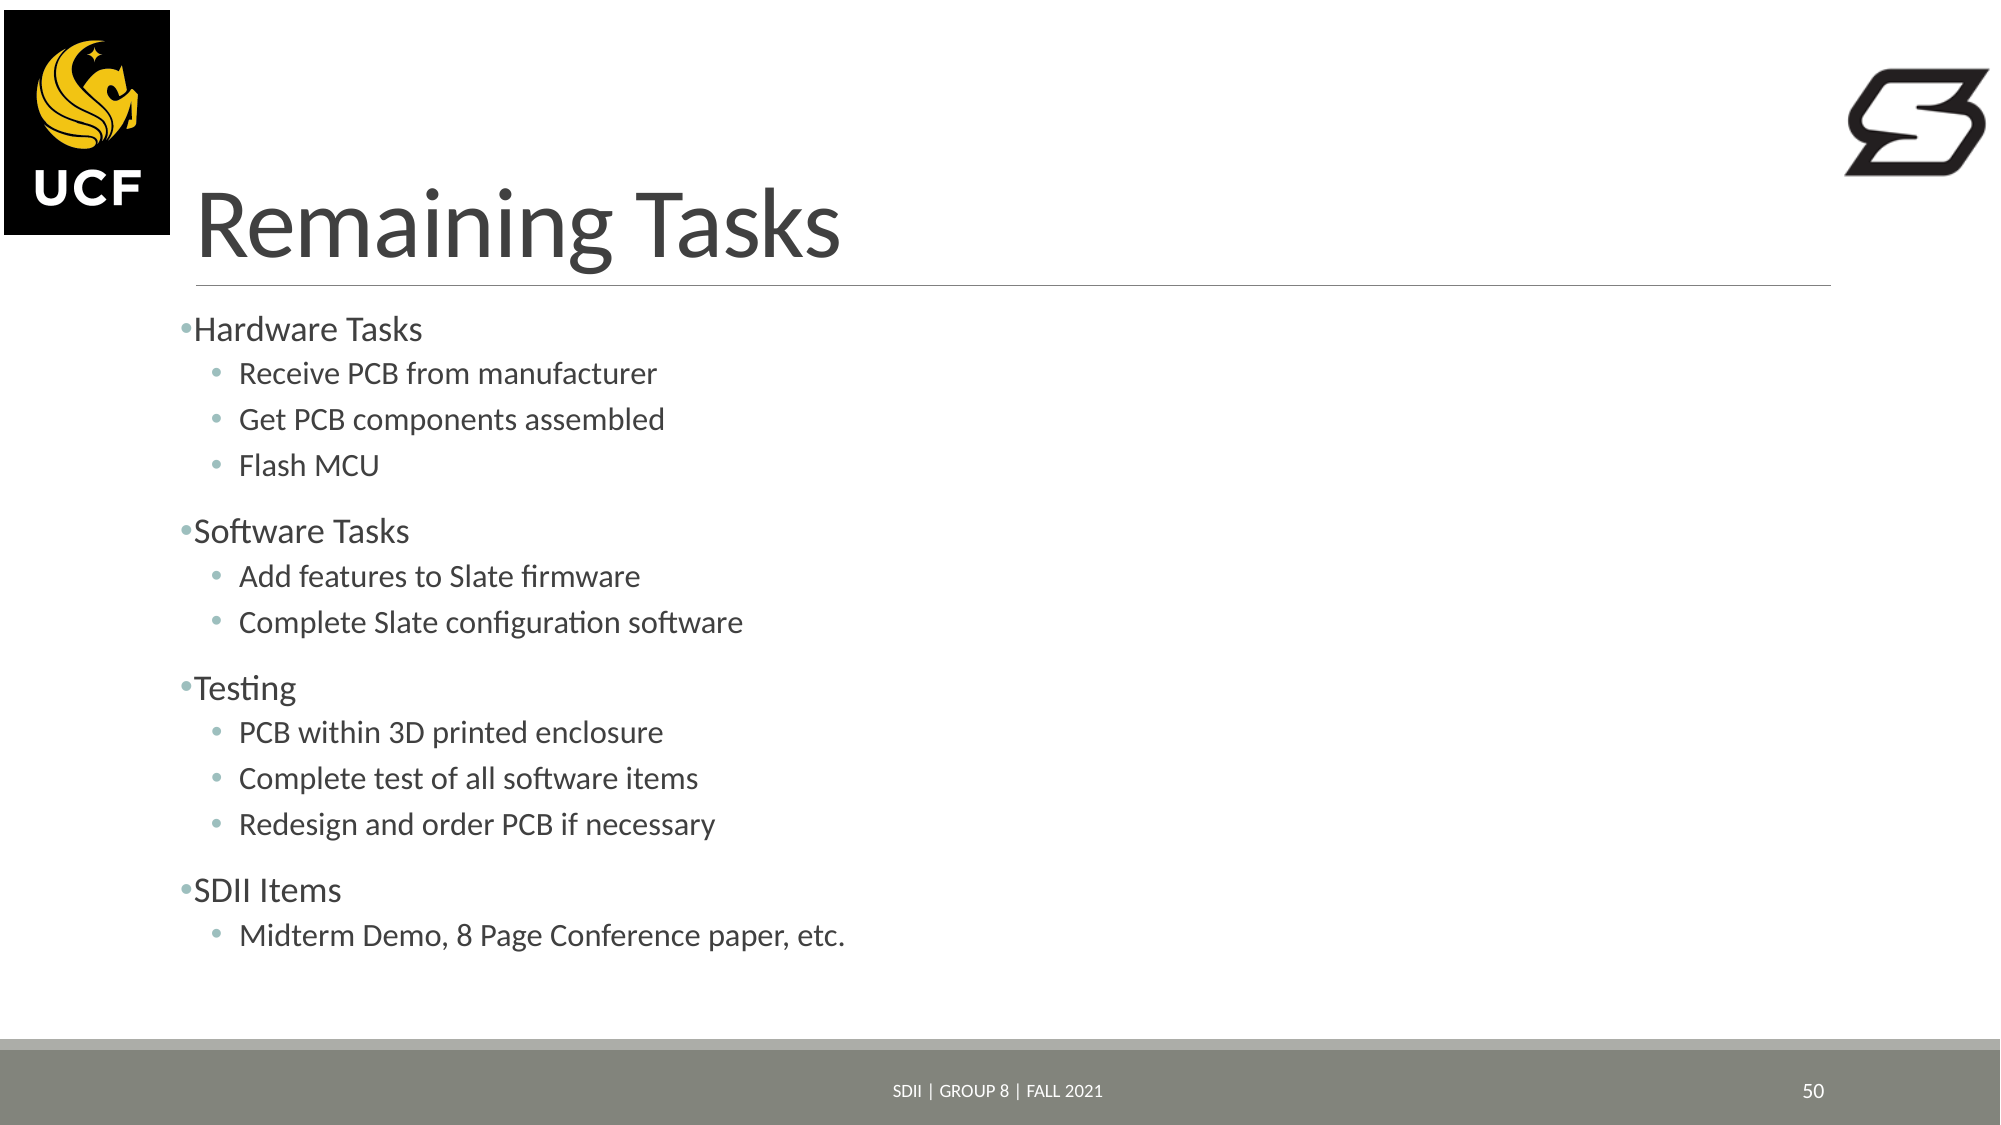

# Remaining Tasks
Hardware Tasks
Receive PCB from manufacturer
Get PCB components assembled
Flash MCU
Software Tasks
Add features to Slate firmware
Complete Slate configuration software
Testing
PCB within 3D printed enclosure
Complete test of all software items
Redesign and order PCB if necessary
SDII Items
Midterm Demo, 8 Page Conference paper, etc.

SDII | Group 8 | Fall 2021
50